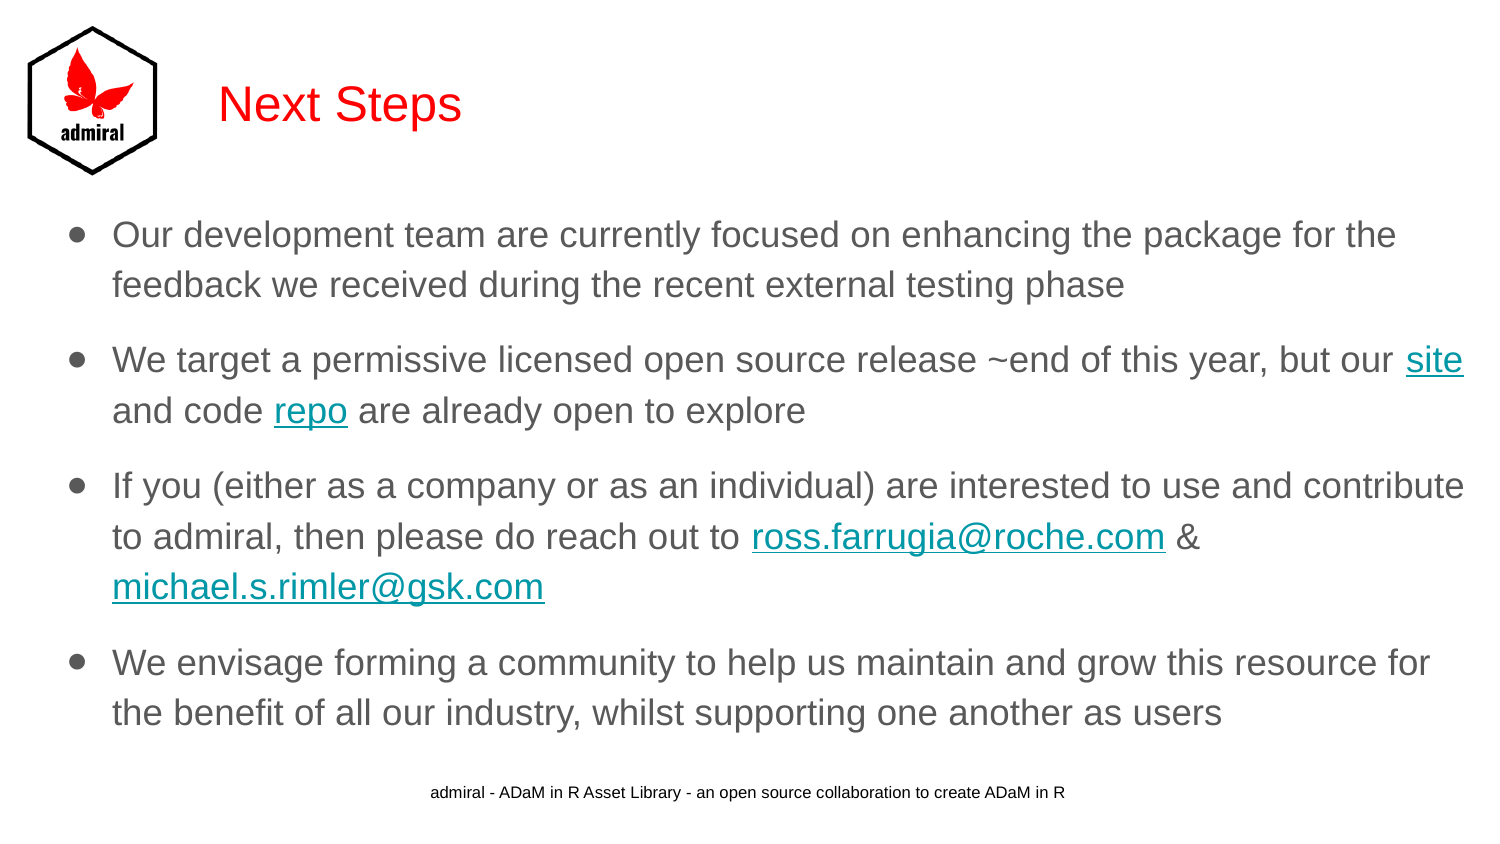

# Next Steps
Our development team are currently focused on enhancing the package for the feedback we received during the recent external testing phase
We target a permissive licensed open source release ~end of this year, but our site and code repo are already open to explore
If you (either as a company or as an individual) are interested to use and contribute to admiral, then please do reach out to ross.farrugia@roche.com & michael.s.rimler@gsk.com
We envisage forming a community to help us maintain and grow this resource for the benefit of all our industry, whilst supporting one another as users